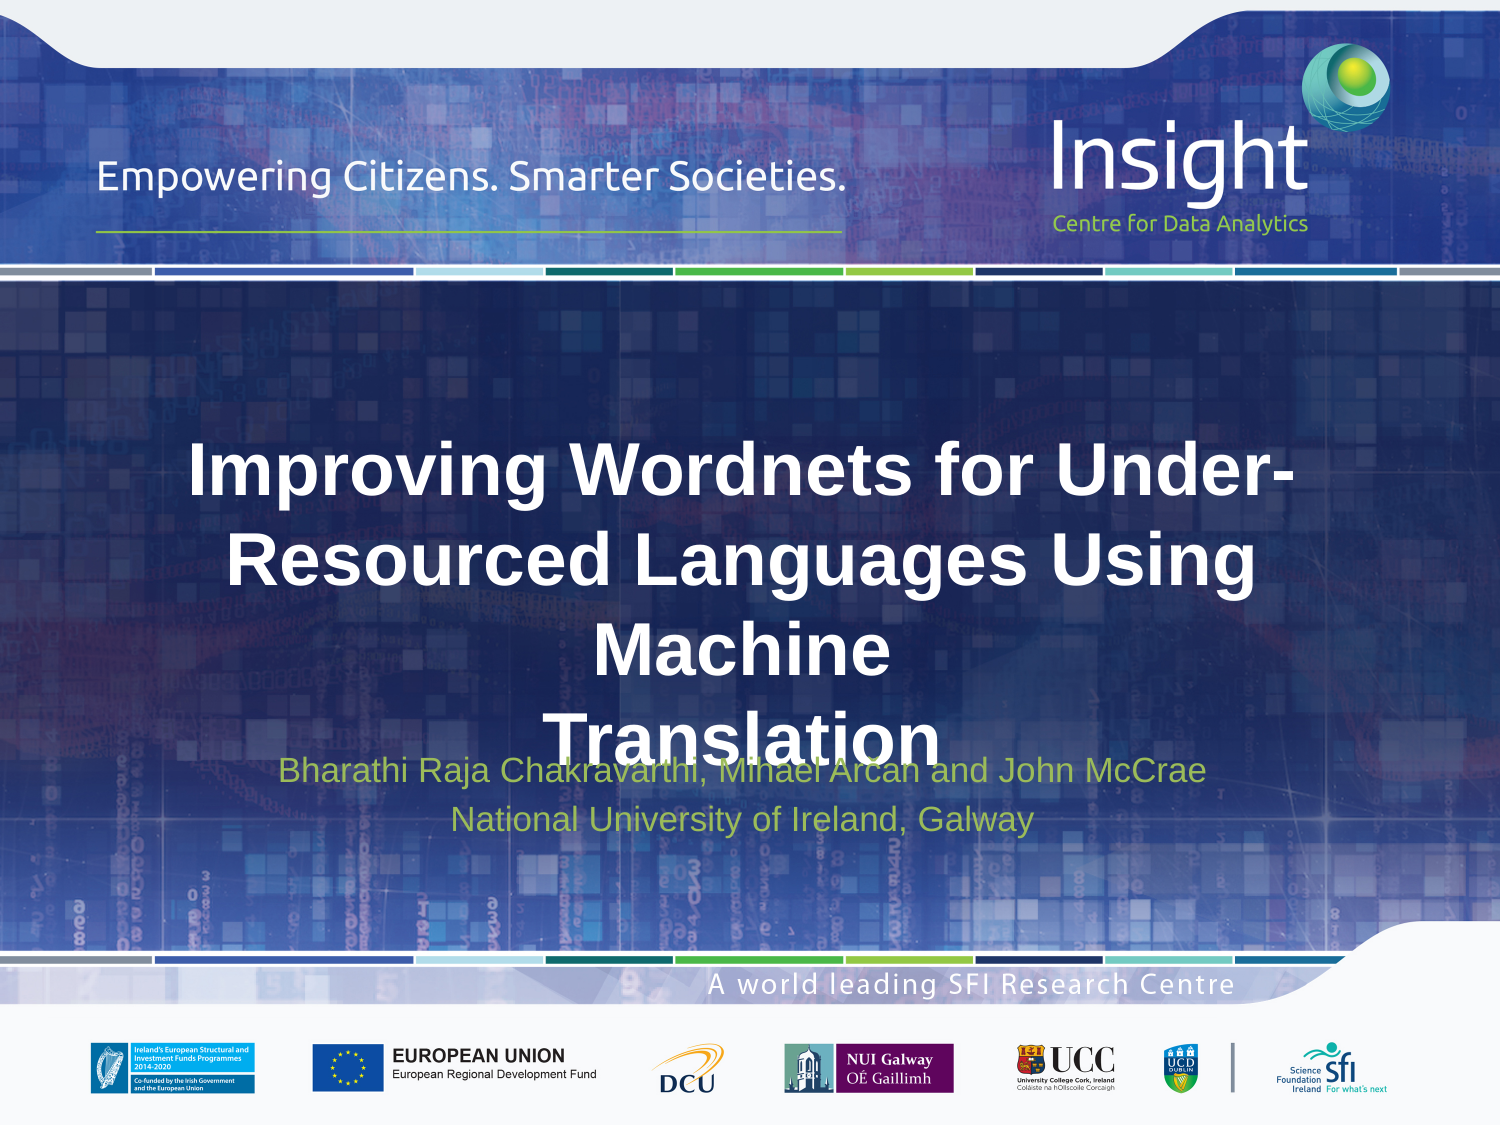

# Improving Wordnets for Under-Resourced Languages Using Machine Translation
Bharathi Raja Chakravarthi, Mihael Arčan and John McCrae
National University of Ireland, Galway